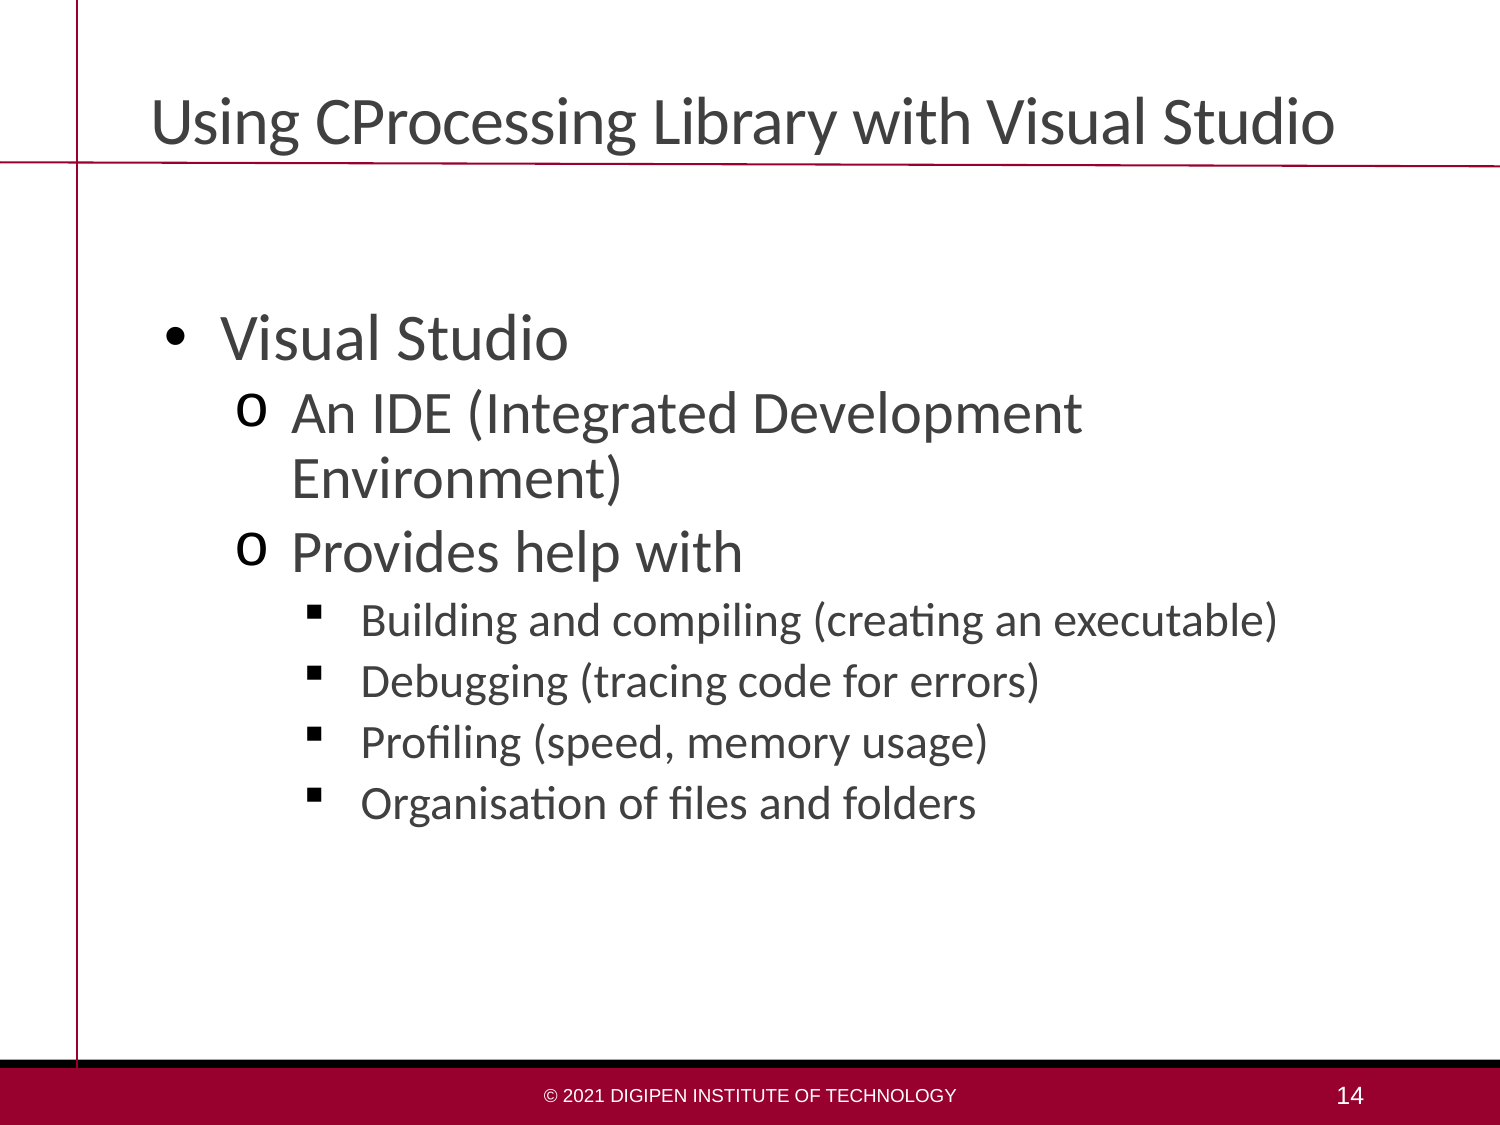

# Using CProcessing Library with Visual Studio

Visual Studio
An IDE (Integrated Development Environment)
Provides help with
Building and compiling (creating an executable)
Debugging (tracing code for errors)
Profiling (speed, memory usage)
Organisation of files and folders

© 2021 DigiPen Institute of Technology
14